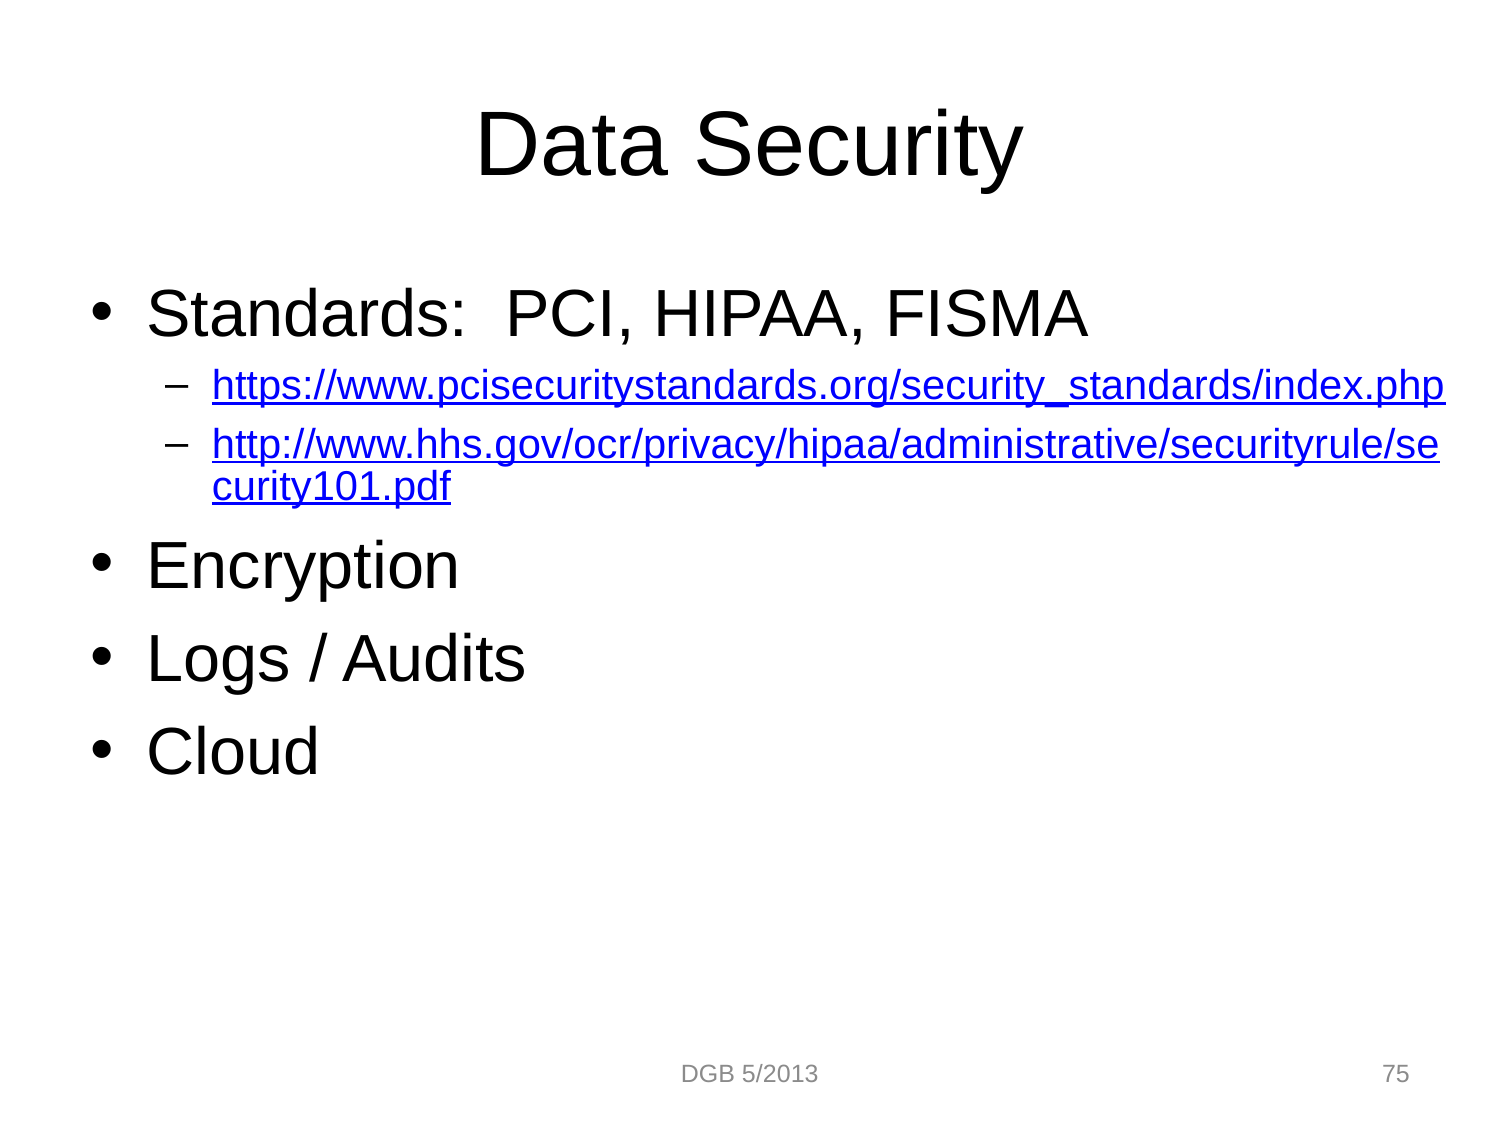

# Data Security
Standards:  PCI, HIPAA, FISMA
https://www.pcisecuritystandards.org/security_standards/index.php
http://www.hhs.gov/ocr/privacy/hipaa/administrative/securityrule/security101.pdf
Encryption
Logs / Audits
Cloud

DGB 5/2013
75